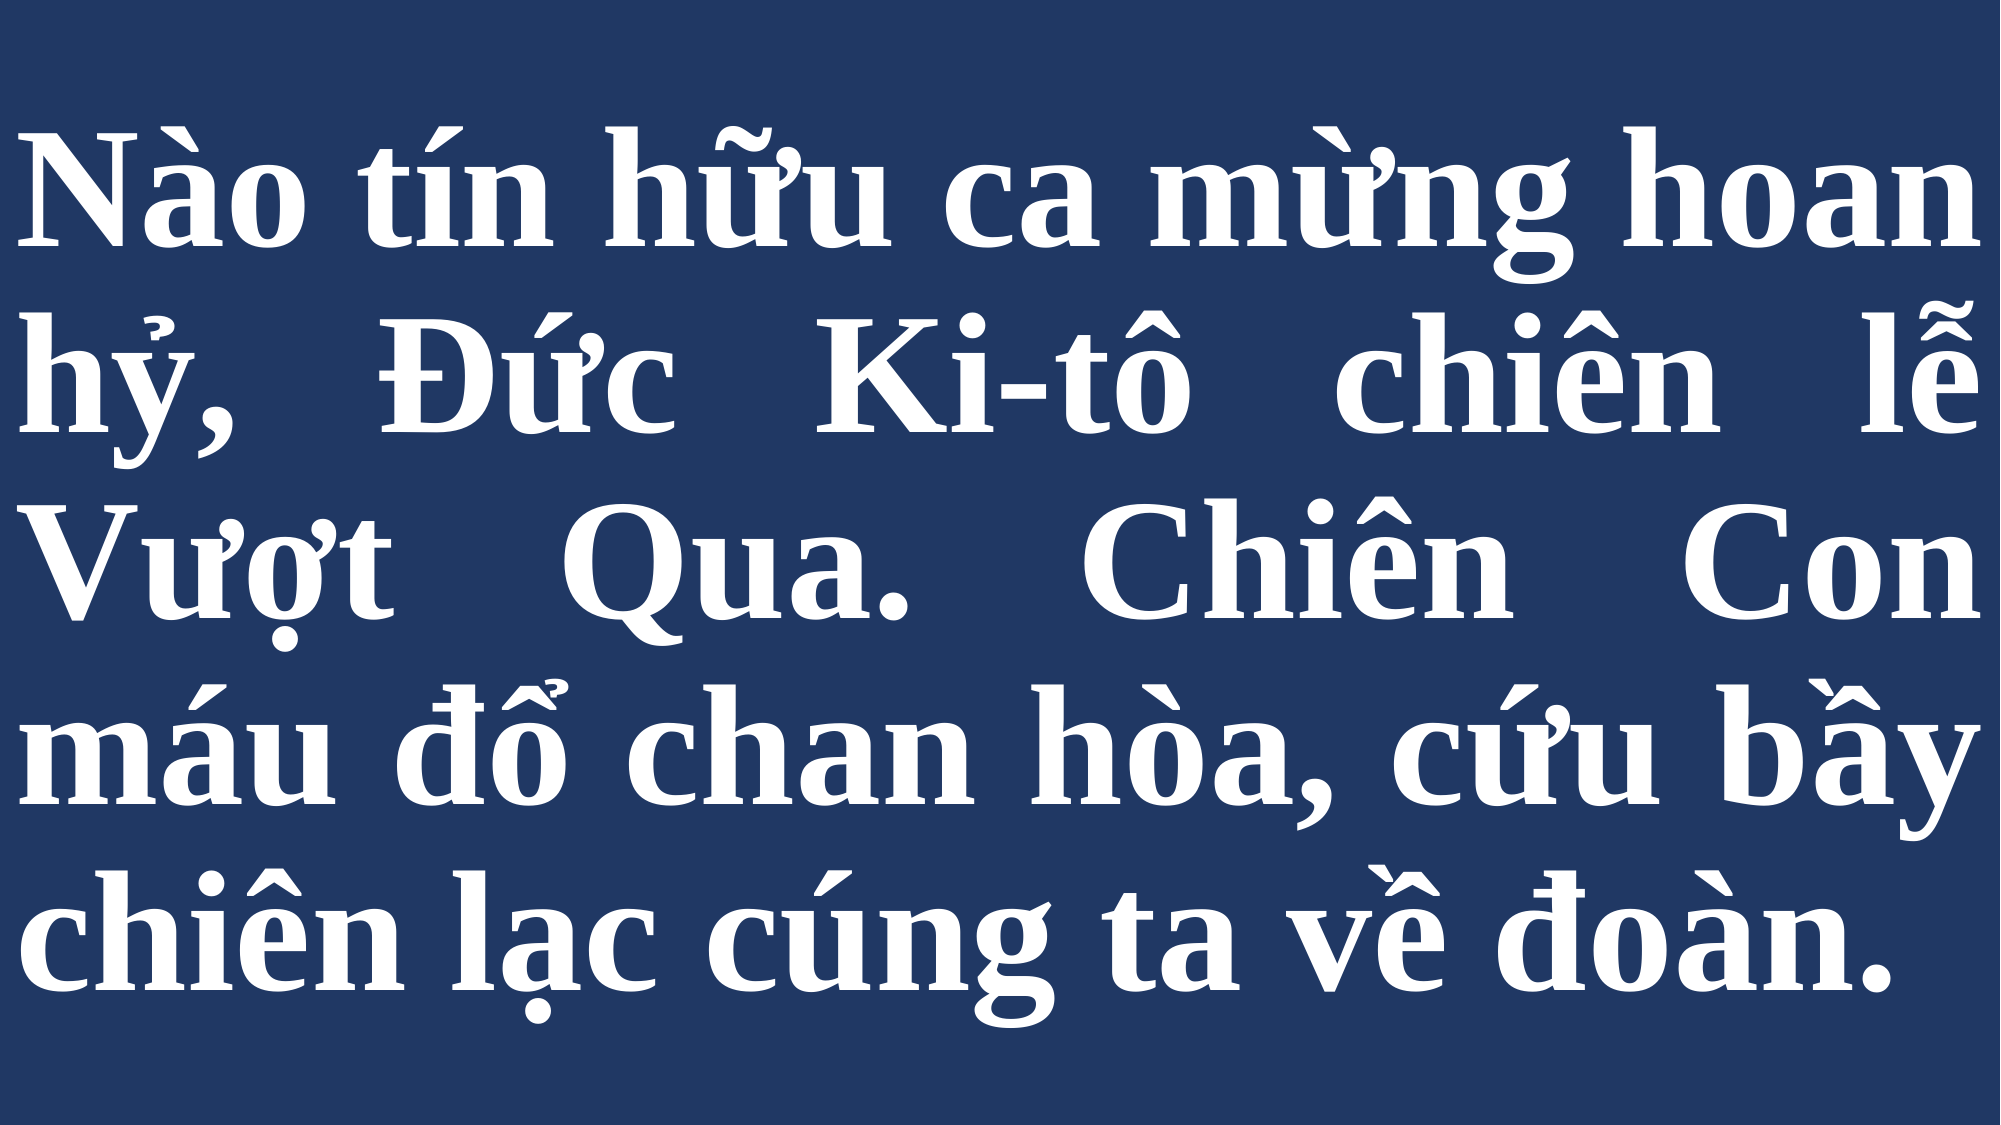

# Nào tín hữu ca mừng hoan hỷ, Đức Ki-tô chiên lễ Vượt Qua. Chiên Con máu đổ chan hòa, cứu bầy chiên lạc cúng ta về đoàn.